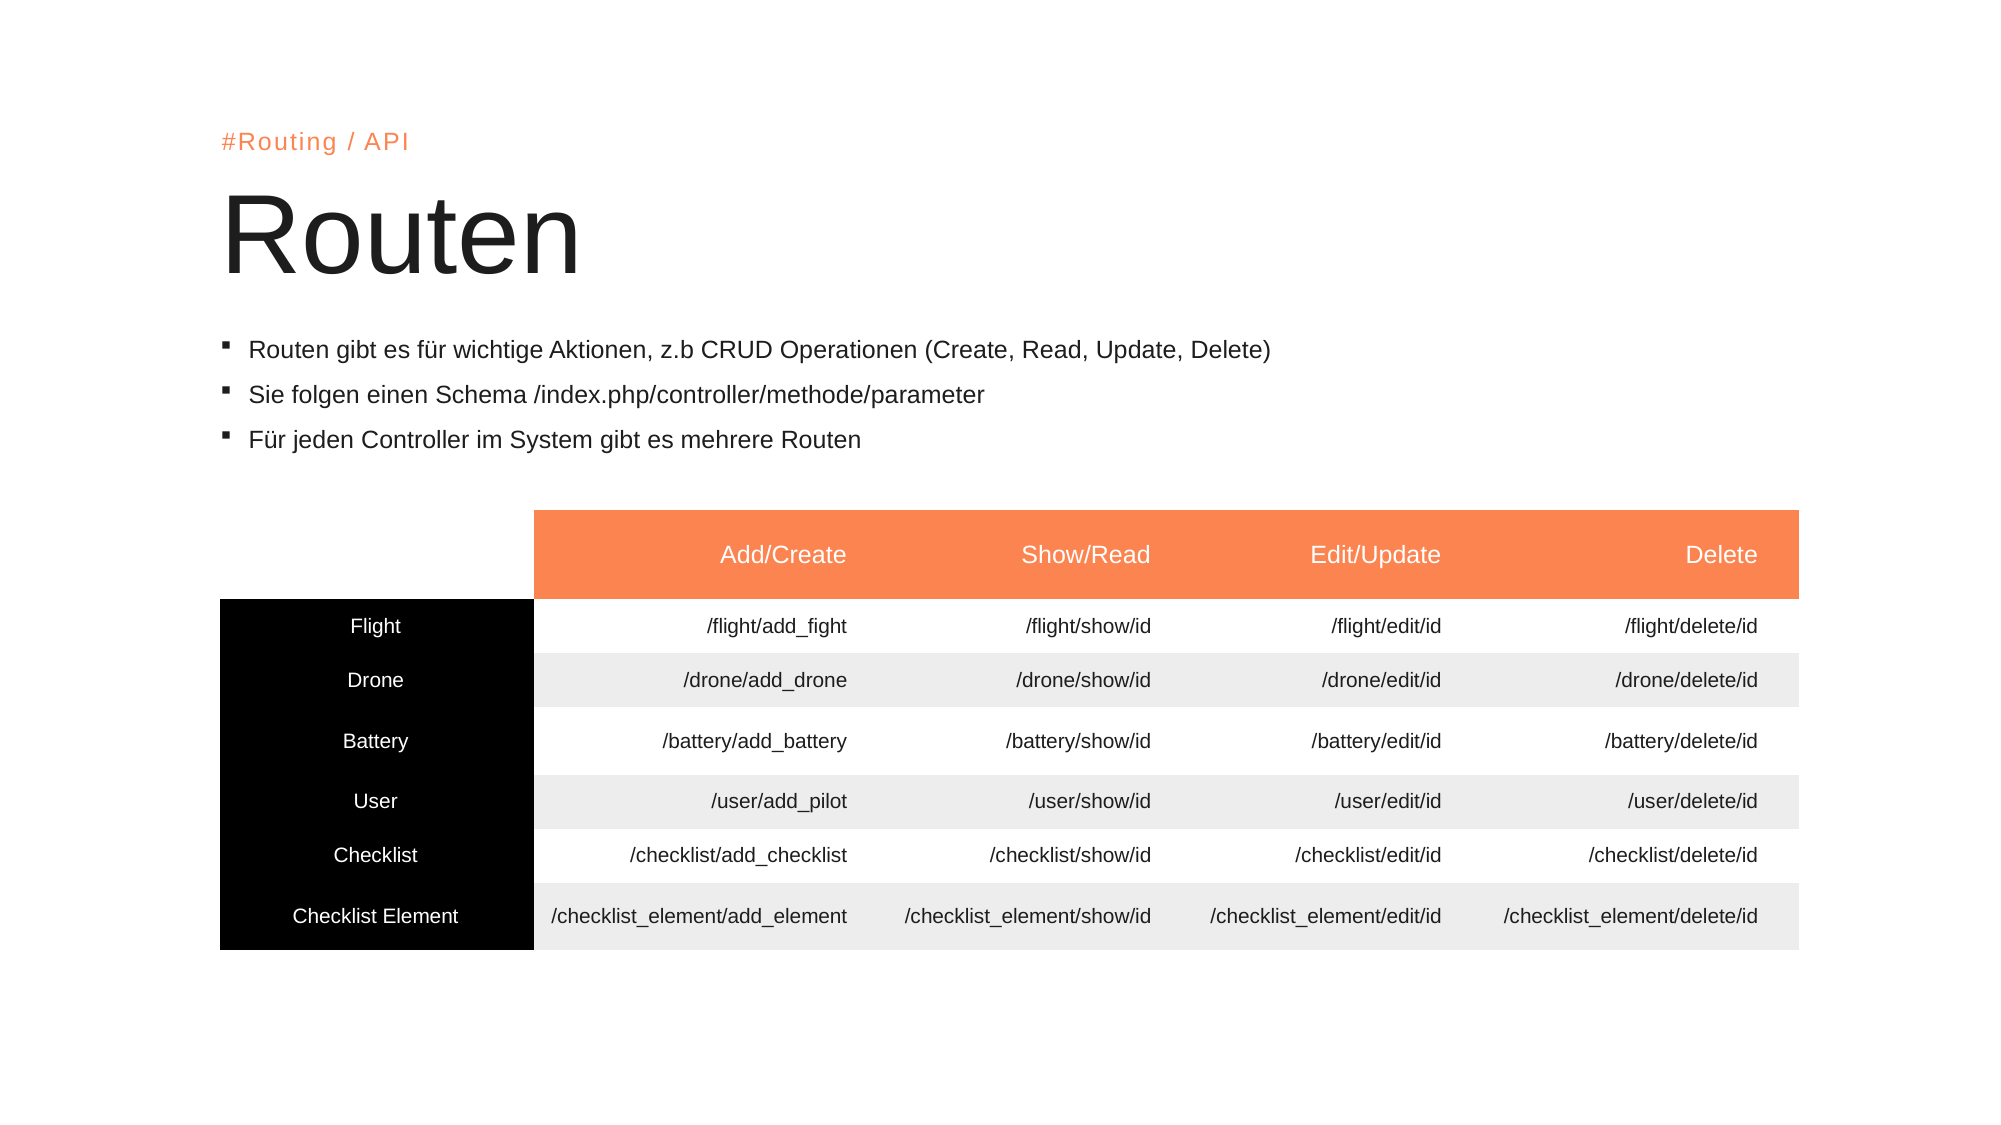

#Routing / API
Routen
Routen gibt es für wichtige Aktionen, z.b CRUD Operationen (Create, Read, Update, Delete)
Sie folgen einen Schema /index.php/controller/methode/parameter
Für jeden Controller im System gibt es mehrere Routen
|  | Add/Create | Show/Read | Edit/Update | Delete |
| --- | --- | --- | --- | --- |
| Flight | /flight/add\_fight | /flight/show/id | /flight/edit/id | /flight/delete/id |
| Drone | /drone/add\_drone | /drone/show/id | /drone/edit/id | /drone/delete/id |
| Battery | /battery/add\_battery | /battery/show/id | /battery/edit/id | /battery/delete/id |
| User | /user/add\_pilot | /user/show/id | /user/edit/id | /user/delete/id |
| Checklist | /checklist/add\_checklist | /checklist/show/id | /checklist/edit/id | /checklist/delete/id |
| Checklist Element | /checklist\_element/add\_element | /checklist\_element/show/id | /checklist\_element/edit/id | /checklist\_element/delete/id |